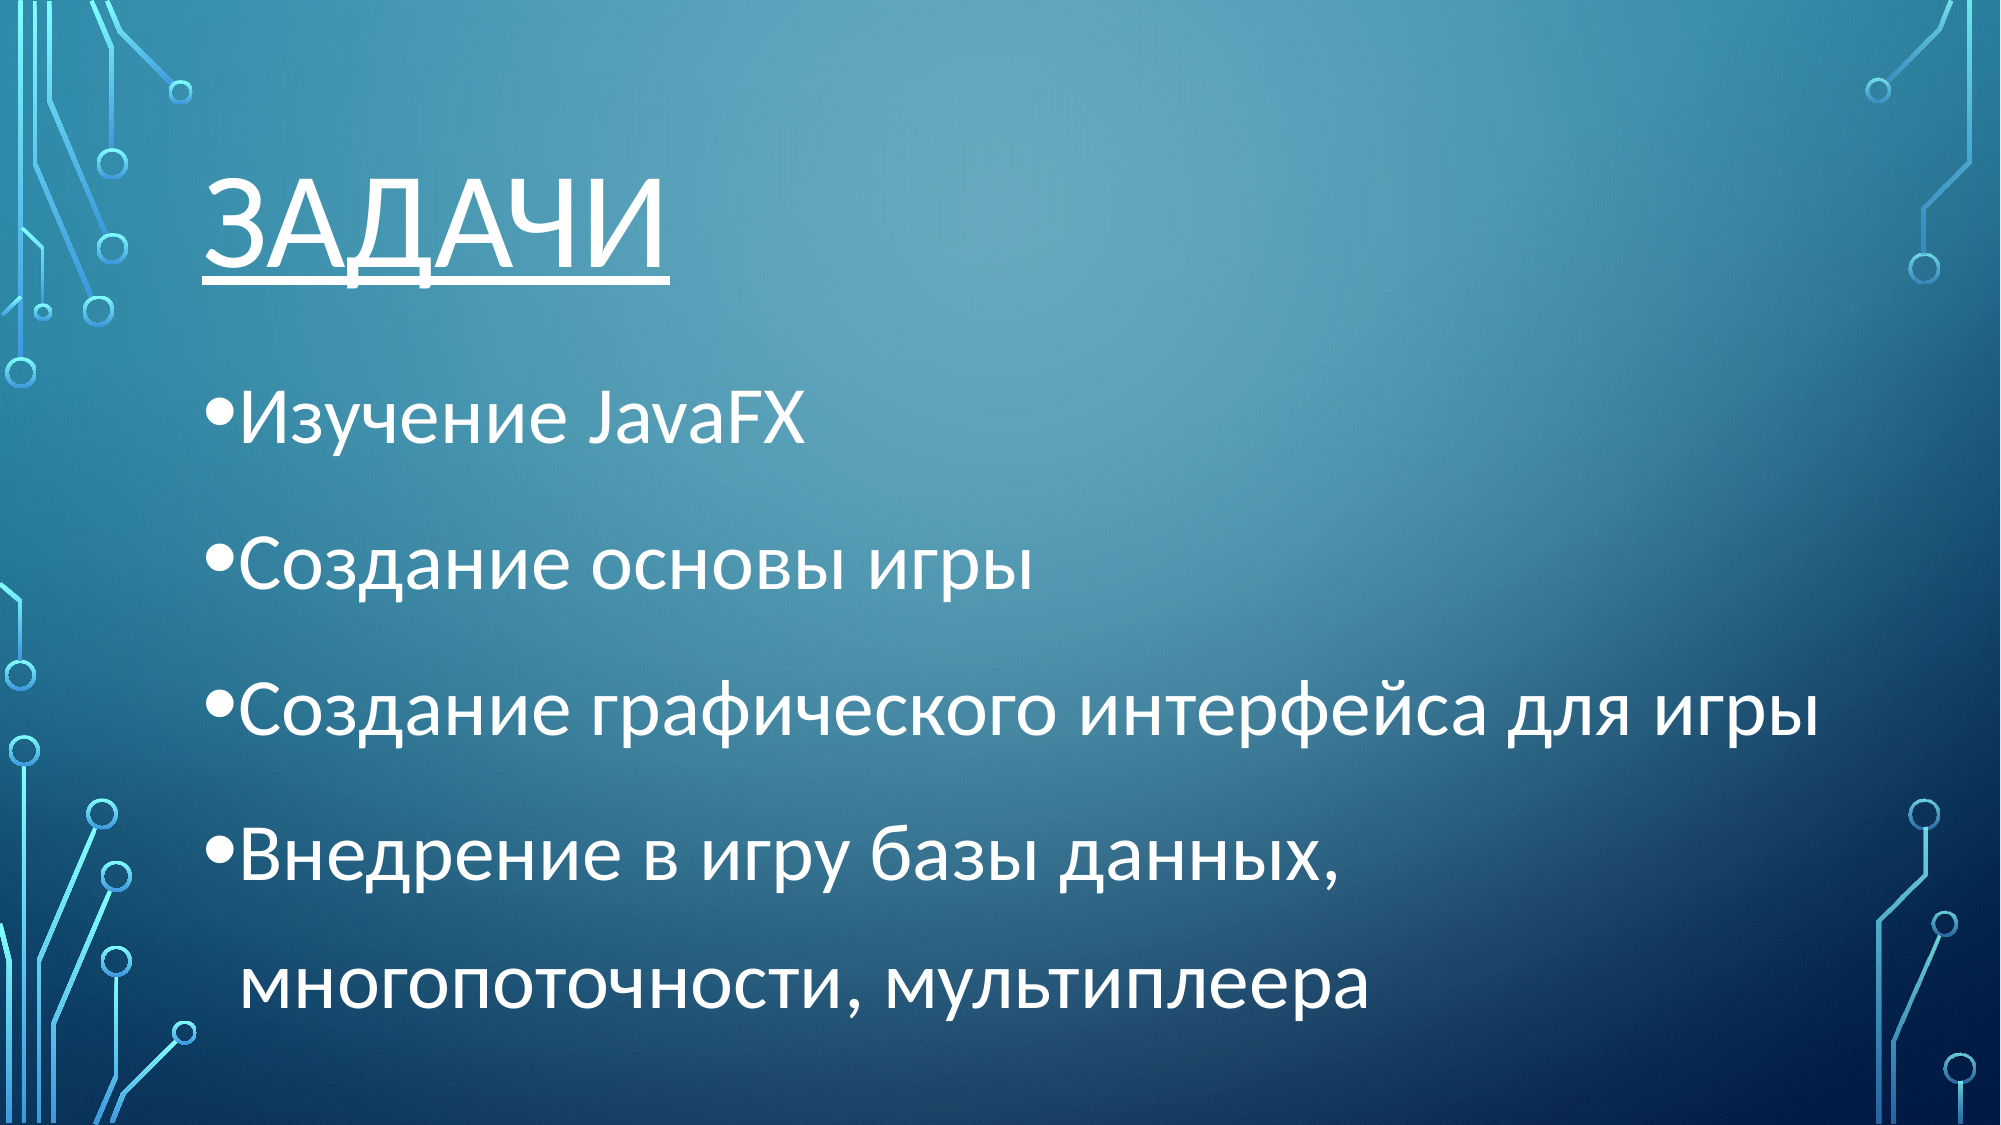

# Задачи
Изучение JavaFX
Создание основы игры
Создание графического интерфейса для игры
Внедрение в игру базы данных, многопоточности, мультиплеера